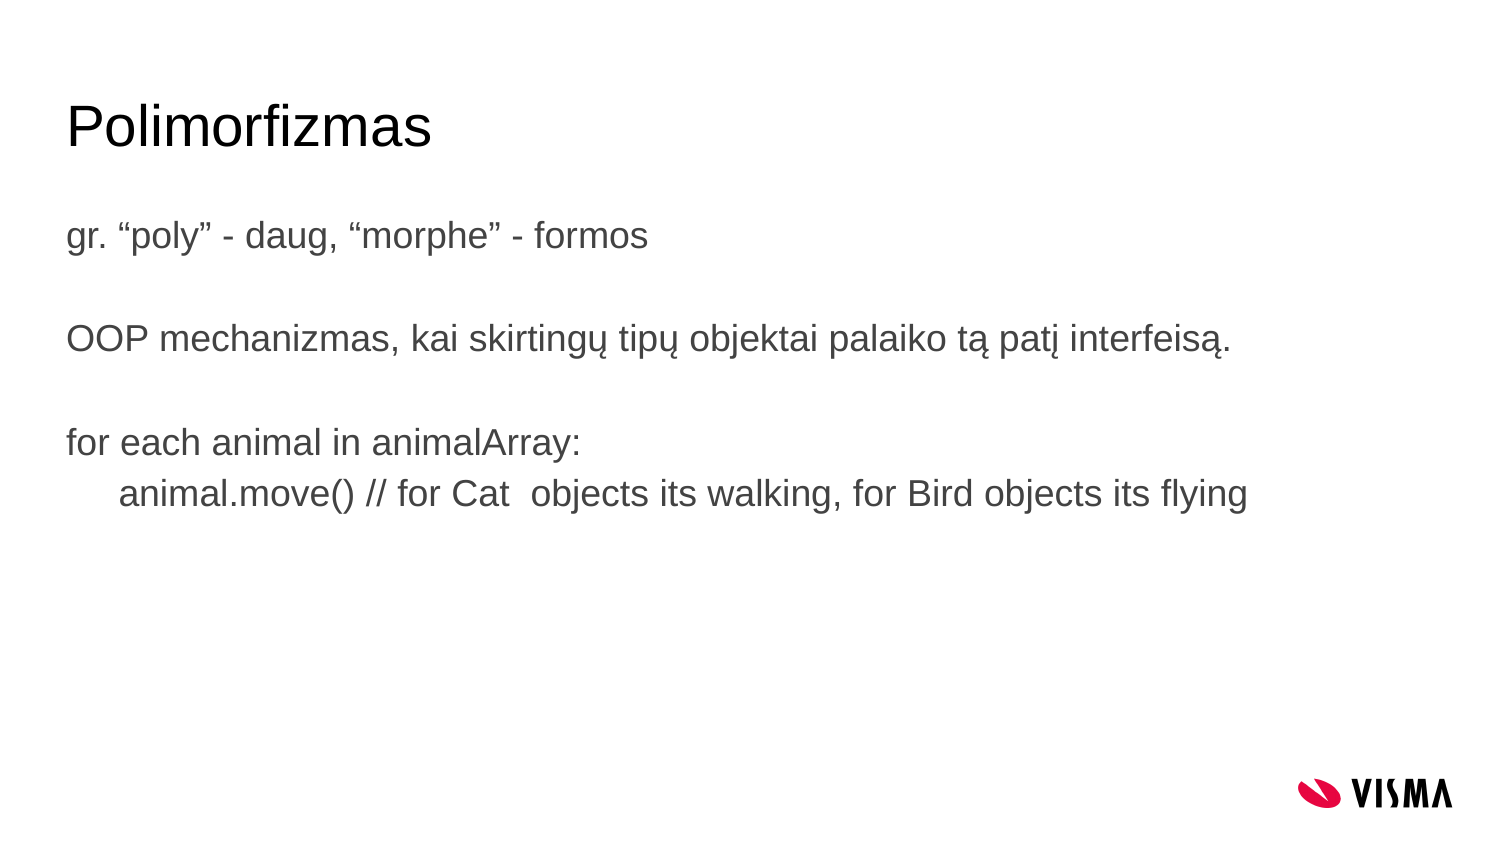

# Polimorfizmas
gr. “poly” - daug, “morphe” - formos

OOP mechanizmas, kai skirtingų tipų objektai palaiko tą patį interfeisą.

for each animal in animalArray:
     animal.move() // for Cat  objects its walking, for Bird objects its flying